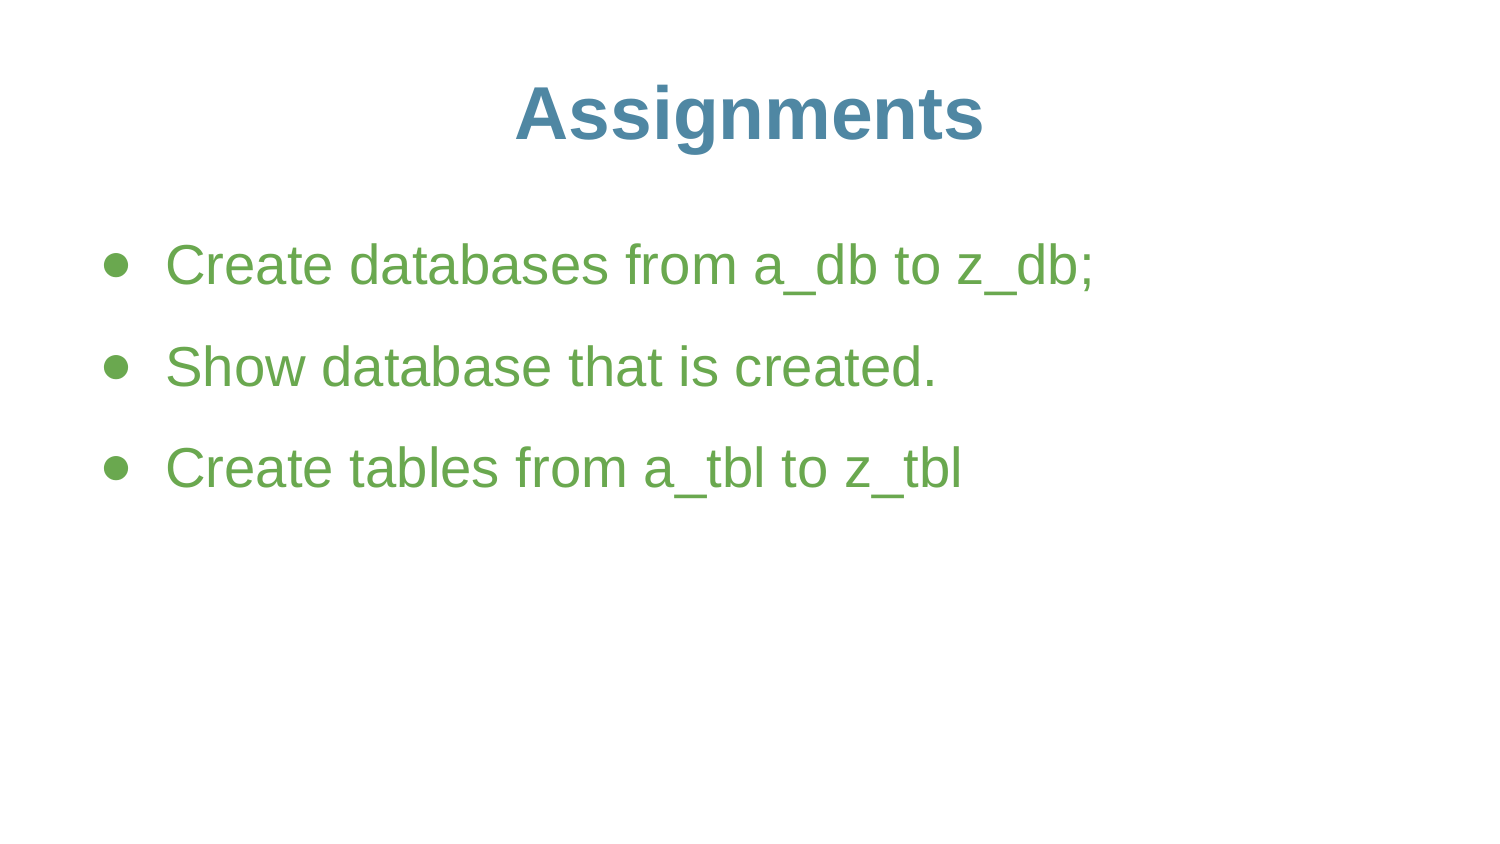

# Assignments
Create databases from a_db to z_db;
Show database that is created.
Create tables from a_tbl to z_tbl